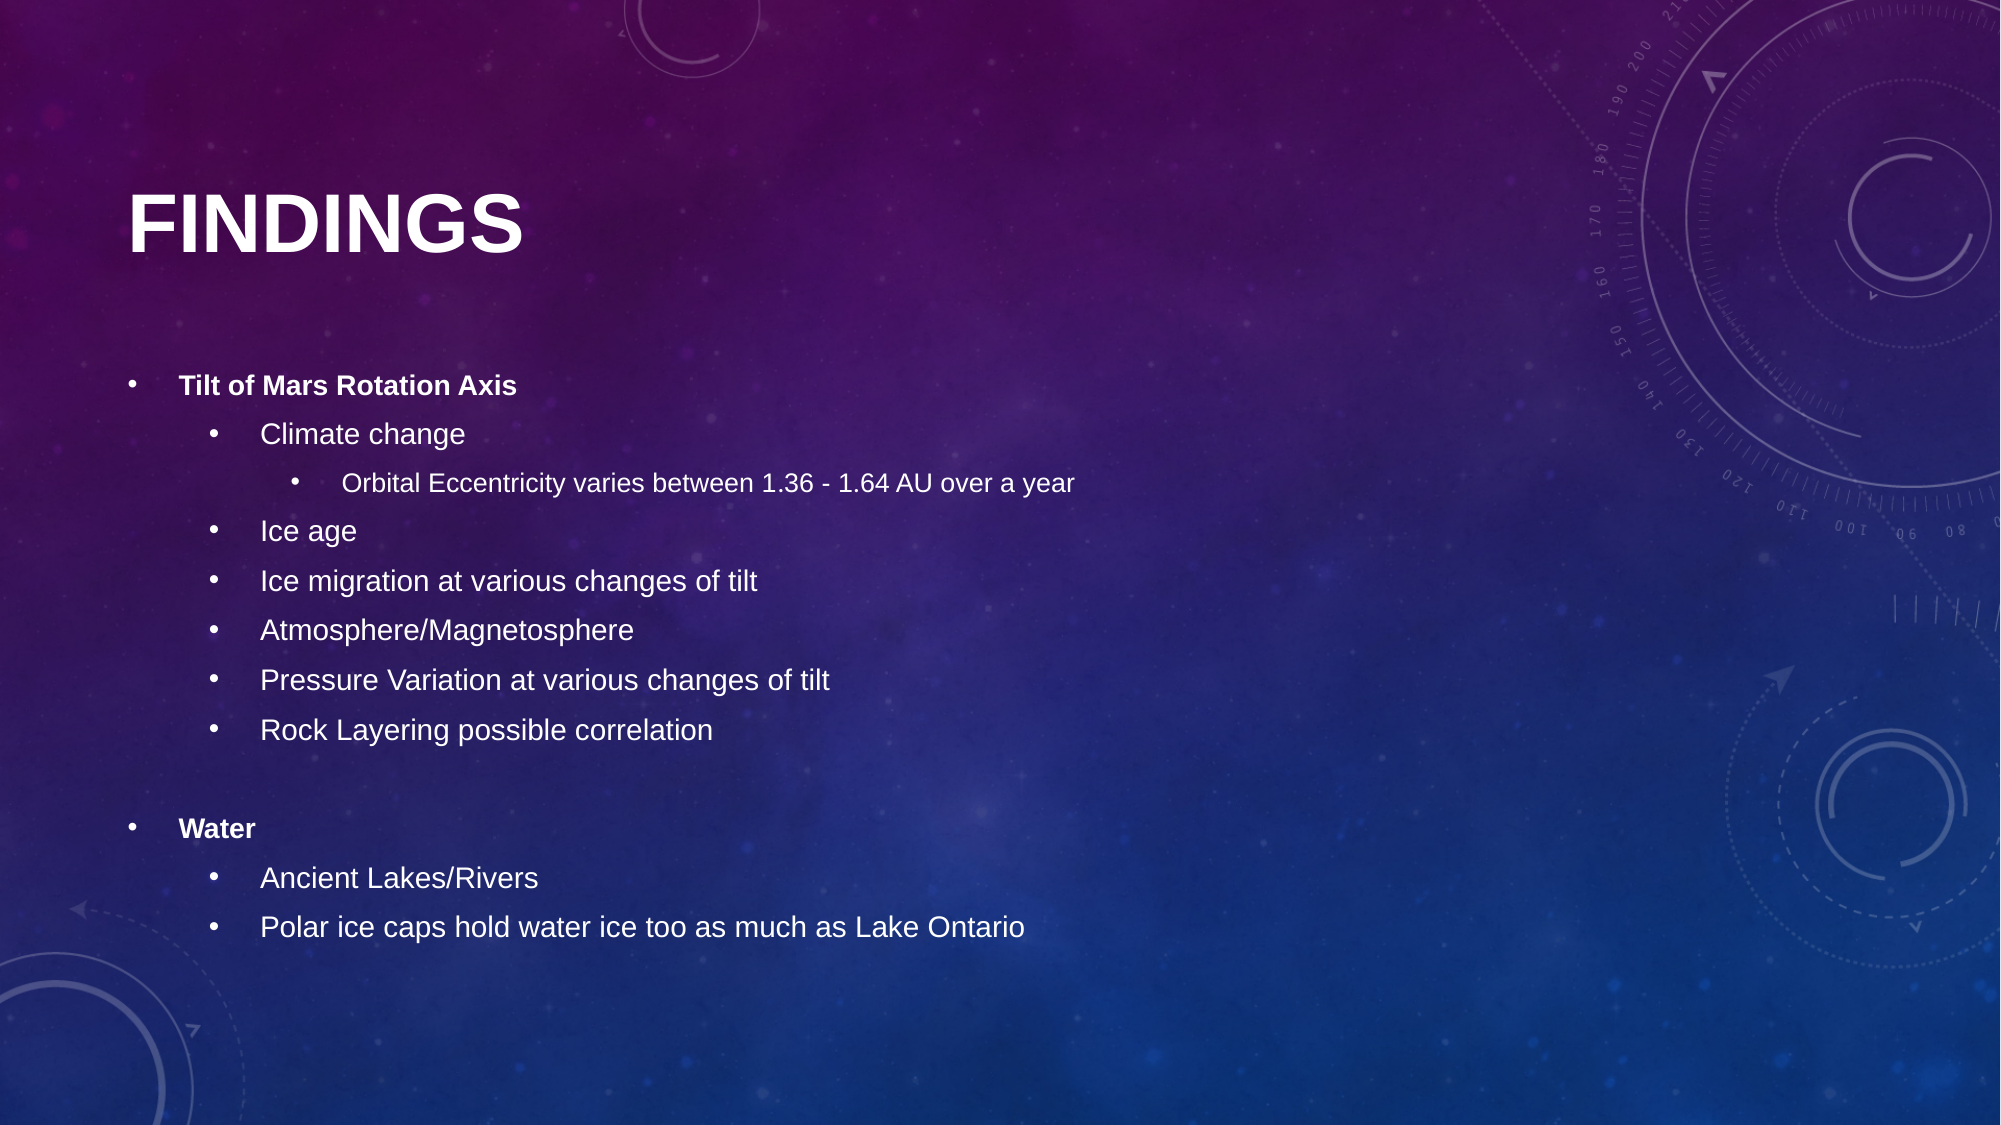

# Findings
Tilt of Mars Rotation Axis
Climate change
Orbital Eccentricity varies between 1.36 - 1.64 AU over a year
Ice age
Ice migration at various changes of tilt
Atmosphere/Magnetosphere
Pressure Variation at various changes of tilt
Rock Layering possible correlation

Water
Ancient Lakes/Rivers
Polar ice caps hold water ice too as much as Lake Ontario